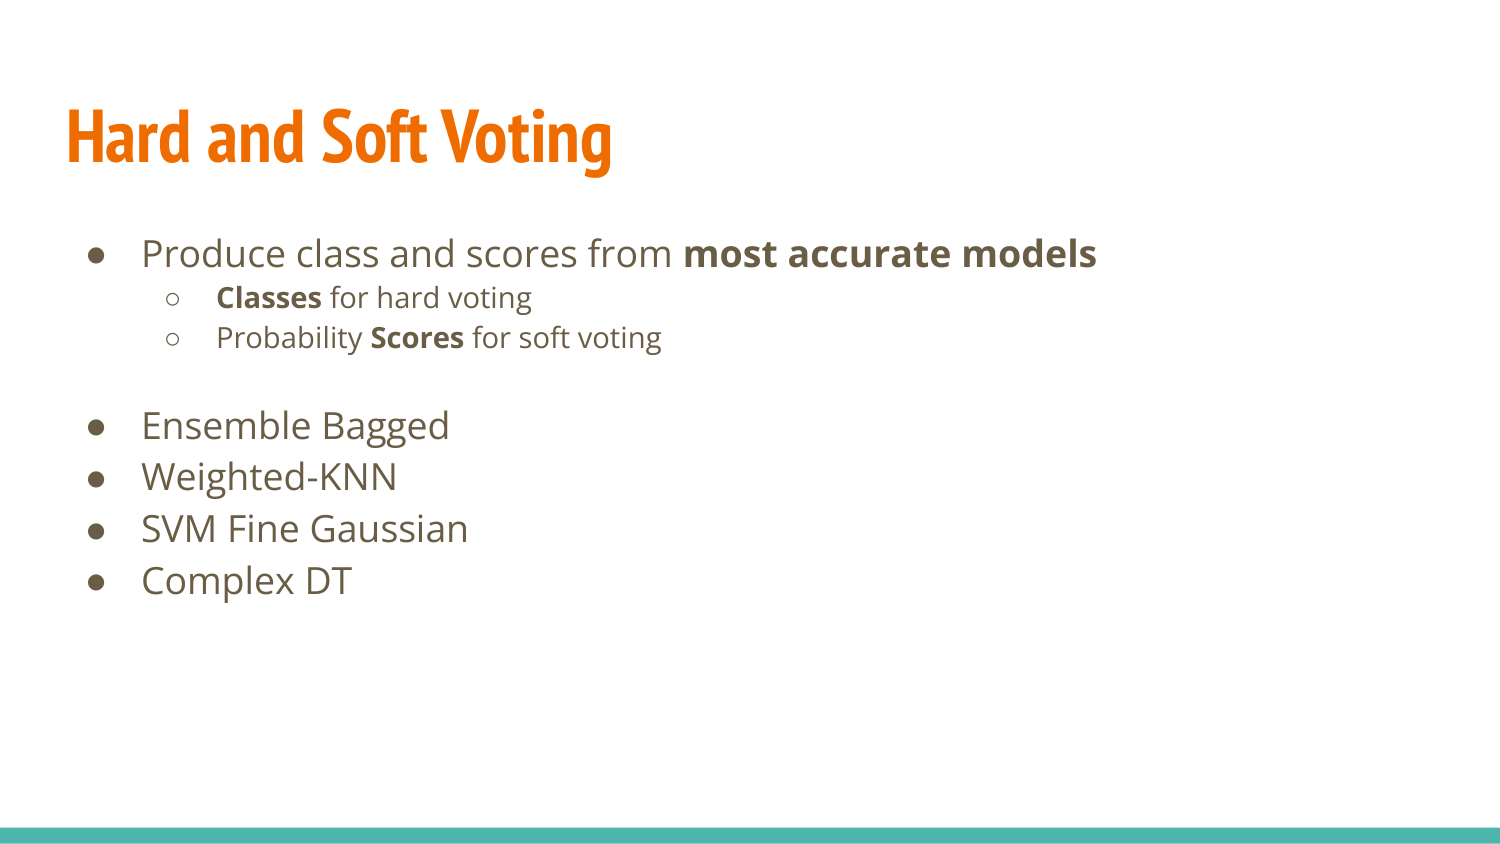

# Hard and Soft Voting
Produce class and scores from most accurate models
Classes for hard voting
Probability Scores for soft voting
Ensemble Bagged
Weighted-KNN
SVM Fine Gaussian
Complex DT